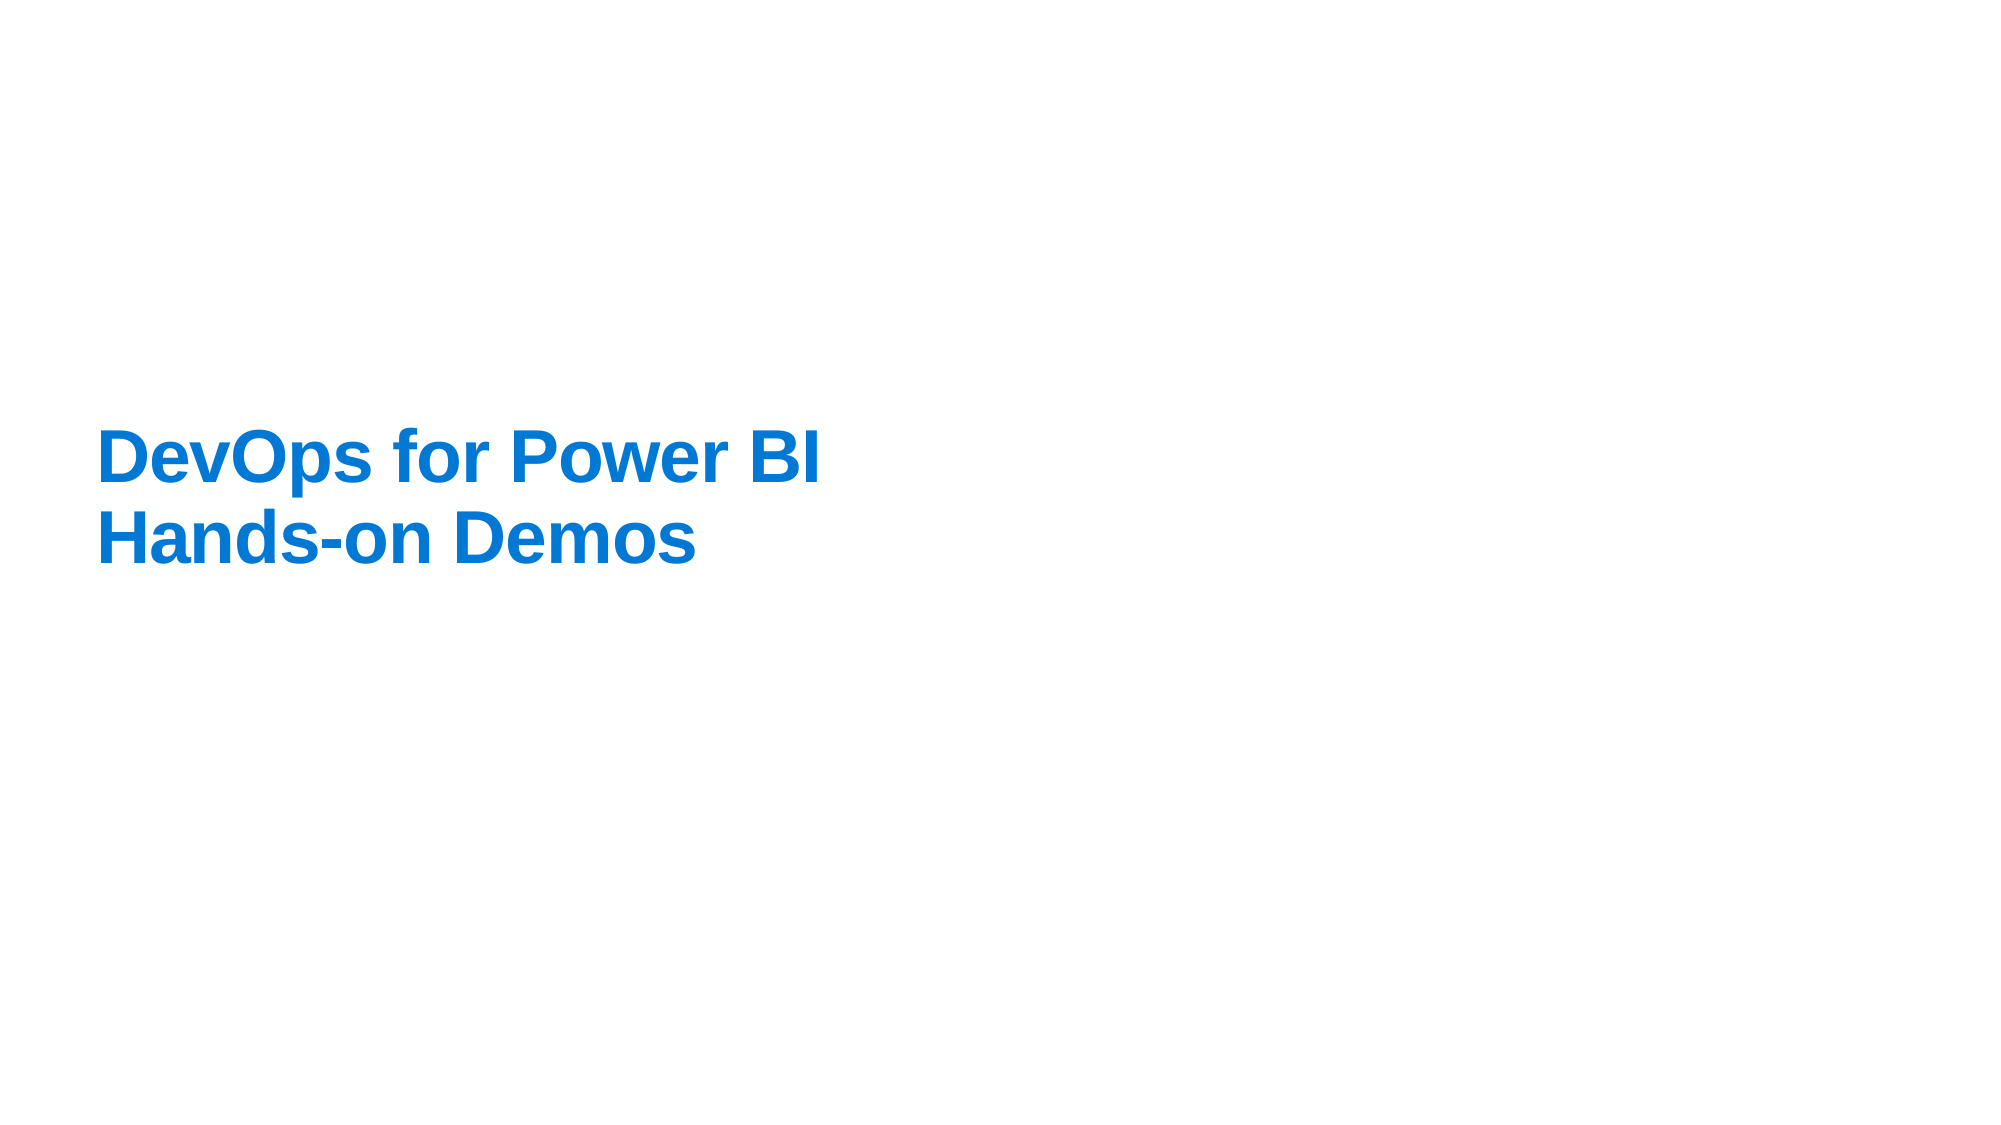

# DevOps for Power BI Hands-on Demos